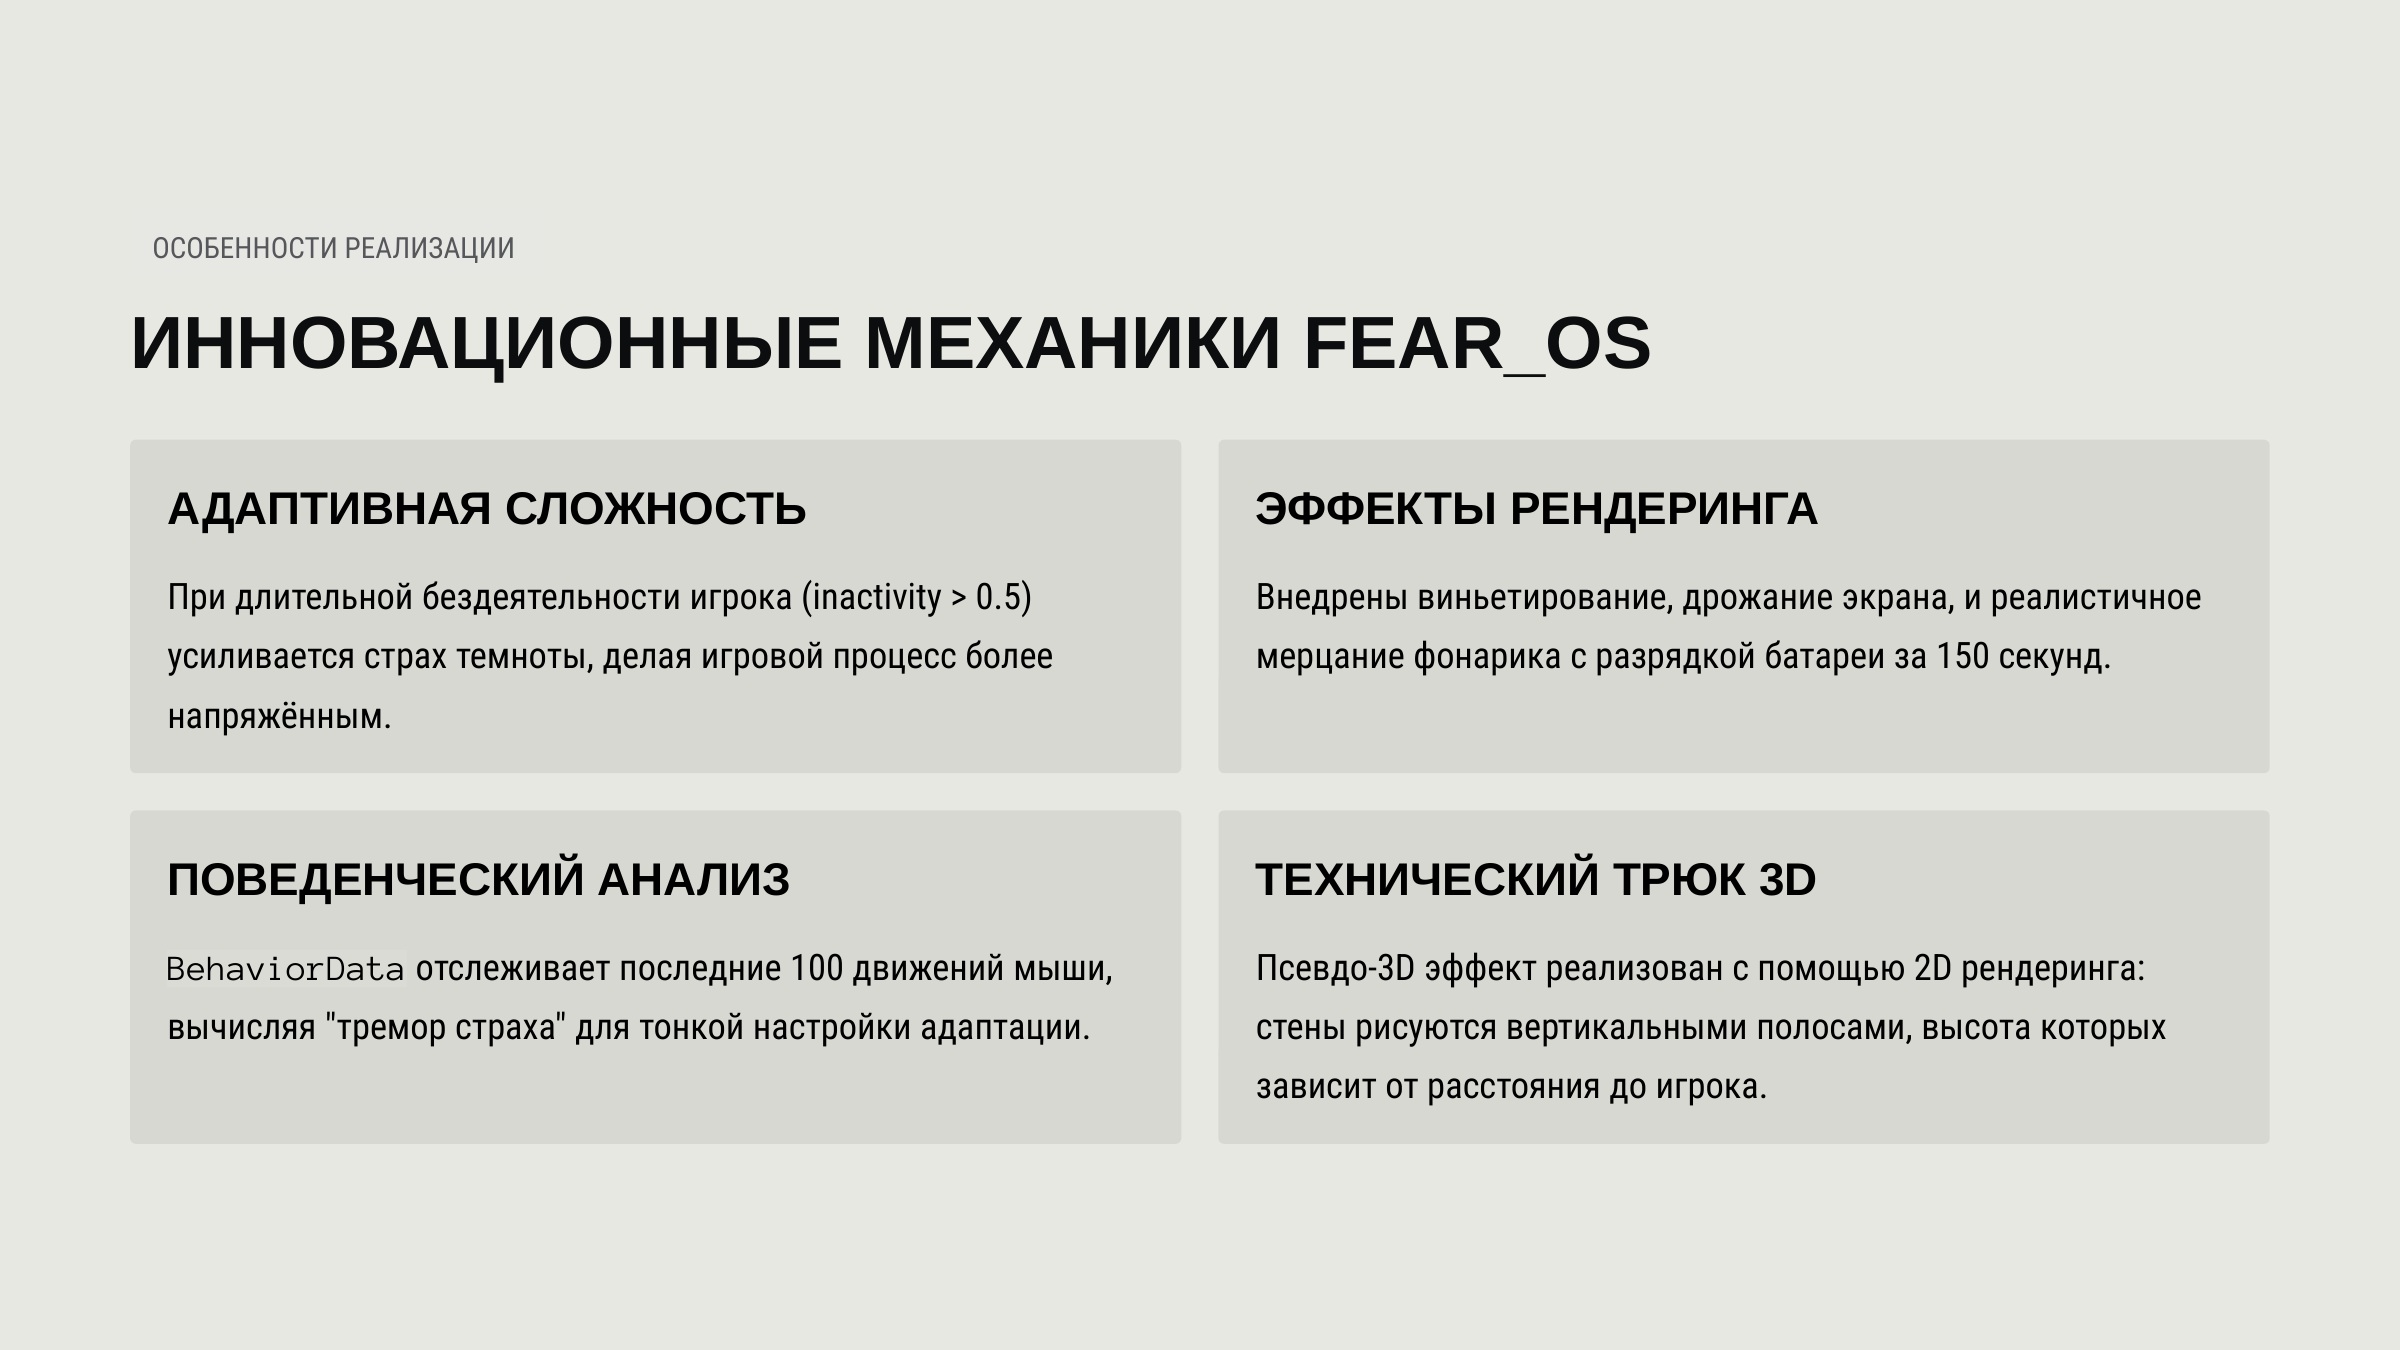

ОСОБЕННОСТИ РЕАЛИЗАЦИИ
ИННОВАЦИОННЫЕ МЕХАНИКИ FEAR_OS

АДАПТИВНАЯ СЛОЖНОСТЬ
ЭФФЕКТЫ РЕНДЕРИНГА
При длительной бездеятельности игрока (inactivity > 0.5) усиливается страх темноты, делая игровой процесс более напряжённым.
Внедрены виньетирование, дрожание экрана, и реалистичное мерцание фонарика с разрядкой батареи за 150 секунд.

ПОВЕДЕНЧЕСКИЙ АНАЛИЗ
ТЕХНИЧЕСКИЙ ТРЮК 3D
BehaviorData отслеживает последние 100 движений мыши, вычисляя "тремор страха" для тонкой настройки адаптации.
Псевдо-3D эффект реализован с помощью 2D рендеринга: стены рисуются вертикальными полосами, высота которых зависит от расстояния до игрока.